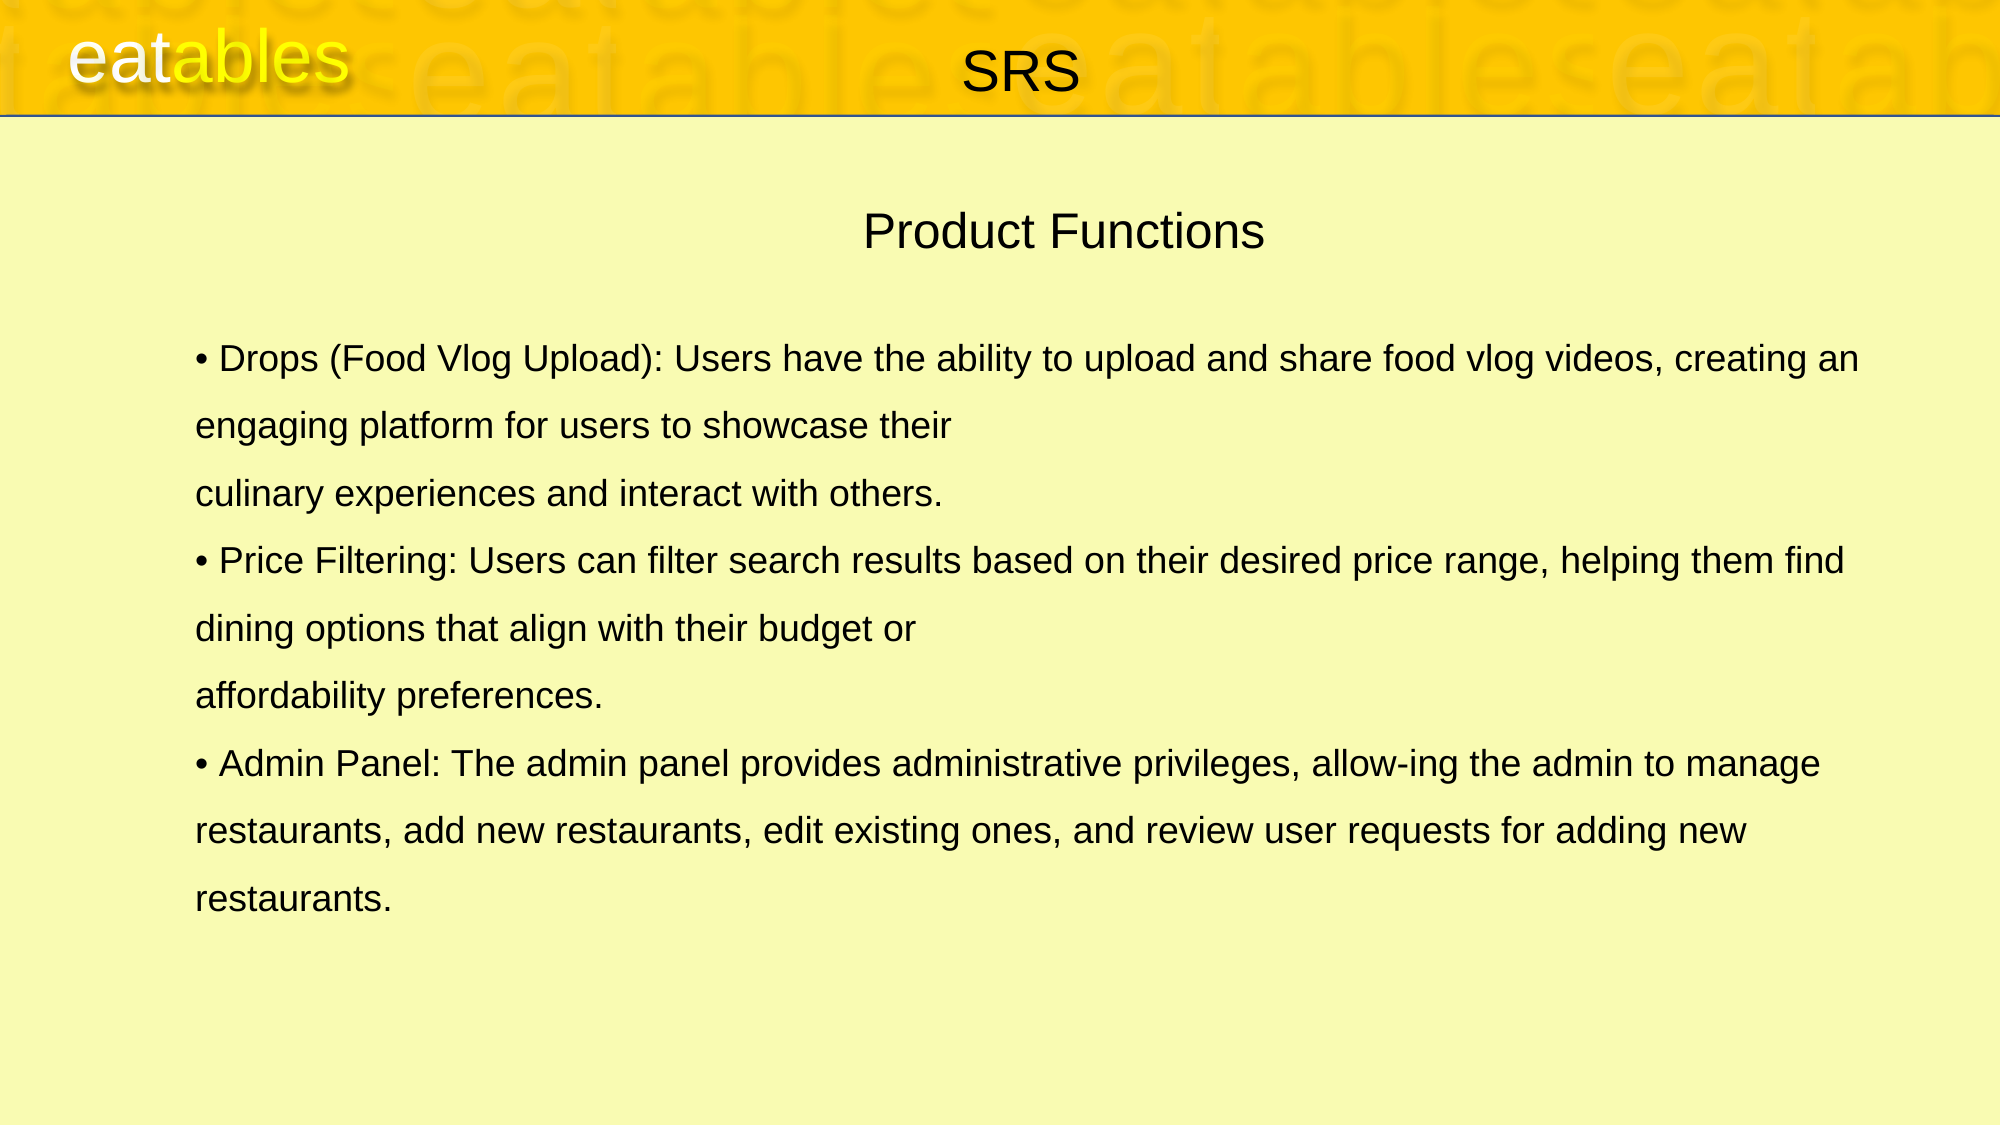

eatables
eatables
eatables
eatables
eatables
eatables
eatables
eatables
eatables
eatables
eatables
eatables
eatables
eatables
eatables
eatables
eatables
eatables
eatables
eatables
eatables
eatables
eatables
eatables
eatables
eatables
eatables
eatables
eatables
eatables
eatables
eatables
eatables
eatables
eatables
eatables
eatables
eatables
eatables
eatables
eatables
eatables
eatables
eatables
eatables

SRS
DIAGRAMS
TESTCASES
eatables
eatables
eatables
eatables
eatables
eatables
eatables
eatables
eatables
eatables
eatables
eatables
eatables
eatables
eatables
eatables
eatables
eatables
eatables
eatables
eatables
eatables
eatables
eatables
eatables
eatables
eatables
eatables
eatables
eatables
eatables
eatables
eatables
eatables
eatables
eatables
eatables
eatables
eatables
eatables
eatables
eatables
eatables
eatables
DOCUMENTATIONS
SRS
Product Functions

• Drops (Food Vlog Upload): Users have the ability to upload and share food vlog videos, creating an engaging platform for users to showcase their
culinary experiences and interact with others.
• Price Filtering: Users can filter search results based on their desired price range, helping them find dining options that align with their budget or
affordability preferences.
• Admin Panel: The admin panel provides administrative privileges, allow-ing the admin to manage restaurants, add new restaurants, edit existing ones, and review user requests for adding new restaurants.

 Language(s) to be used

Front-end : HTML, CSS & JavaScript
Back-end : PHP
Database : MySQL